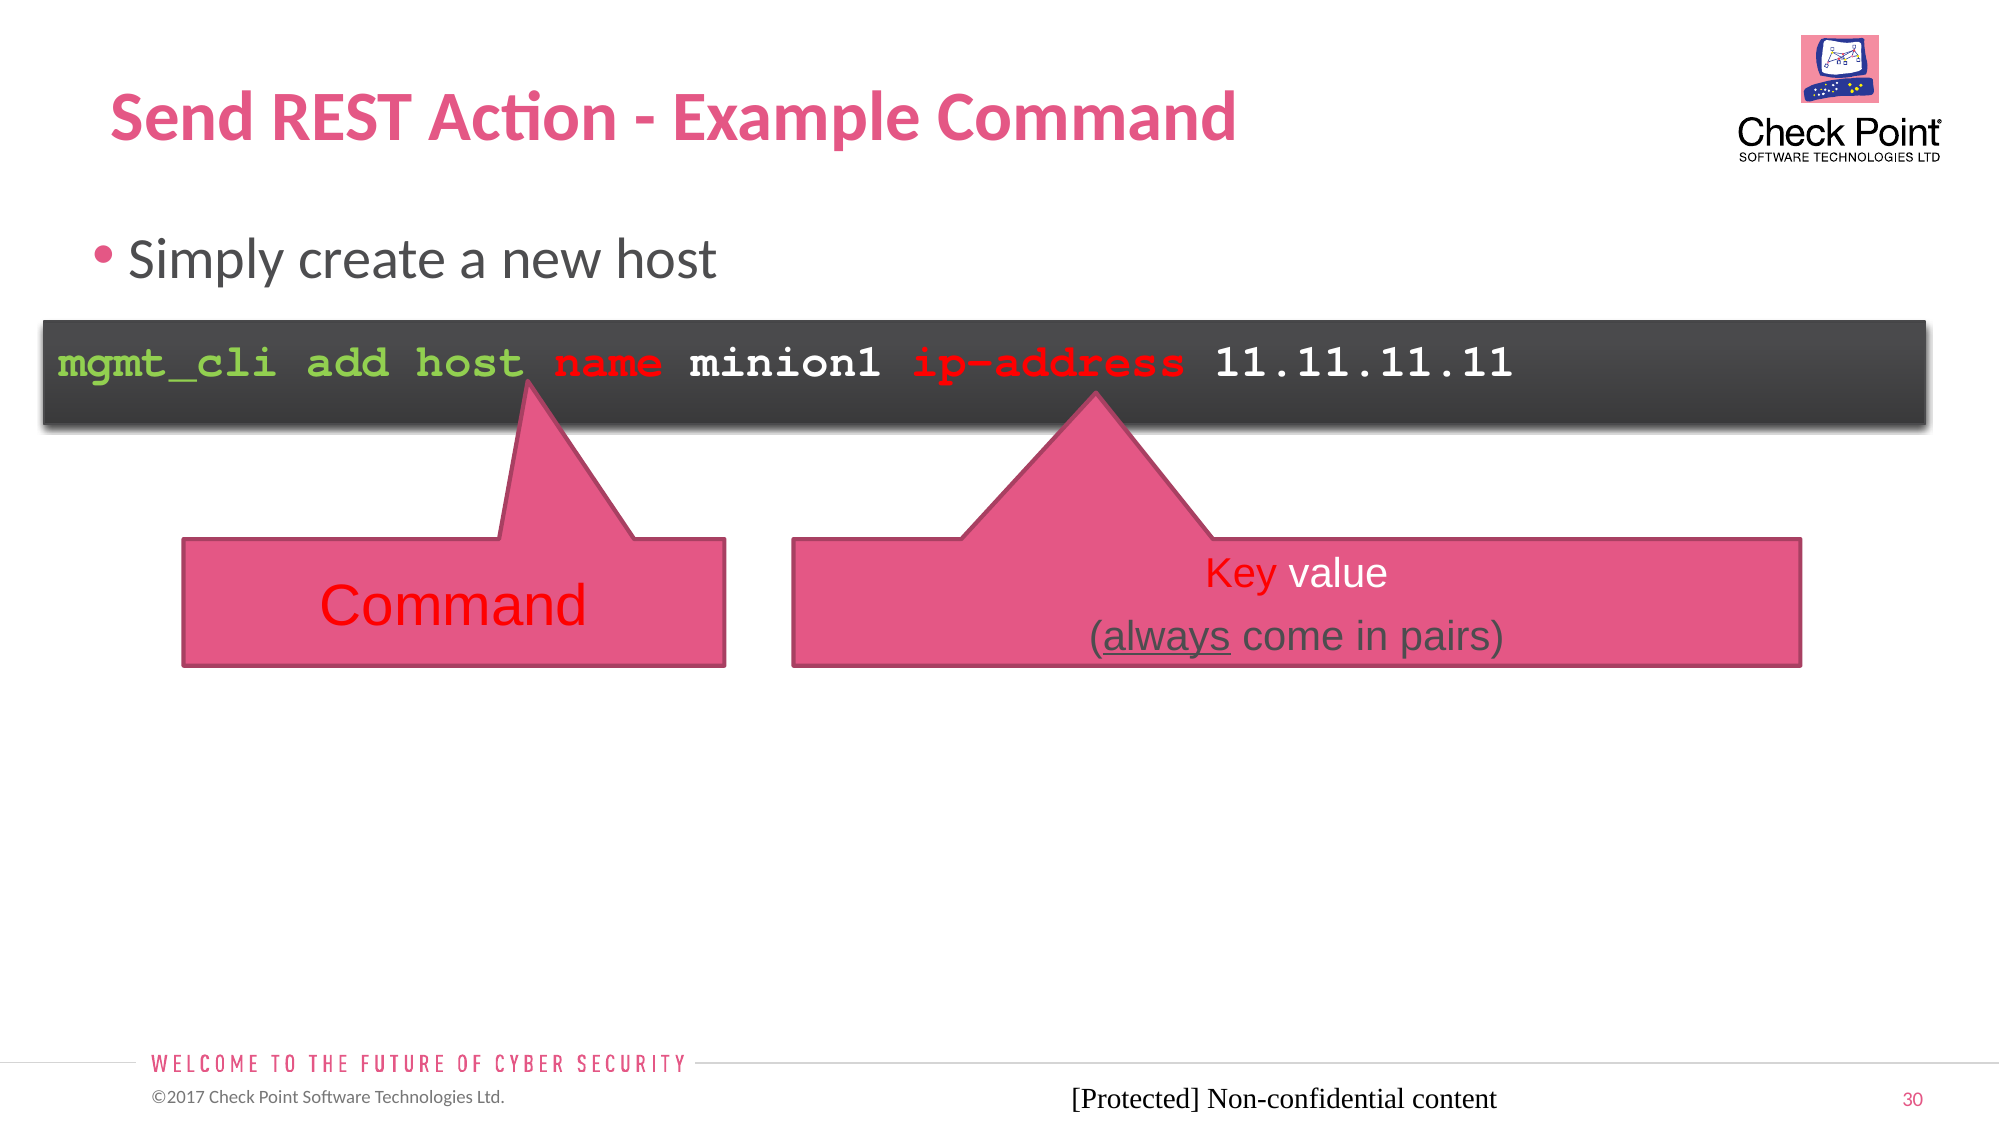

# Send REST Action - Example Command
Simply create a new host
mgmt_cli add host name minion1 ip-address 1.1.1.1
mgmt_cli add host name minion1 ip-address 1.1.1.1
mgmt_cli add host name minion1 ip-address 11.11.11.11
Command
Key value
(always come in pairs)
[Protected] Non-confidential content